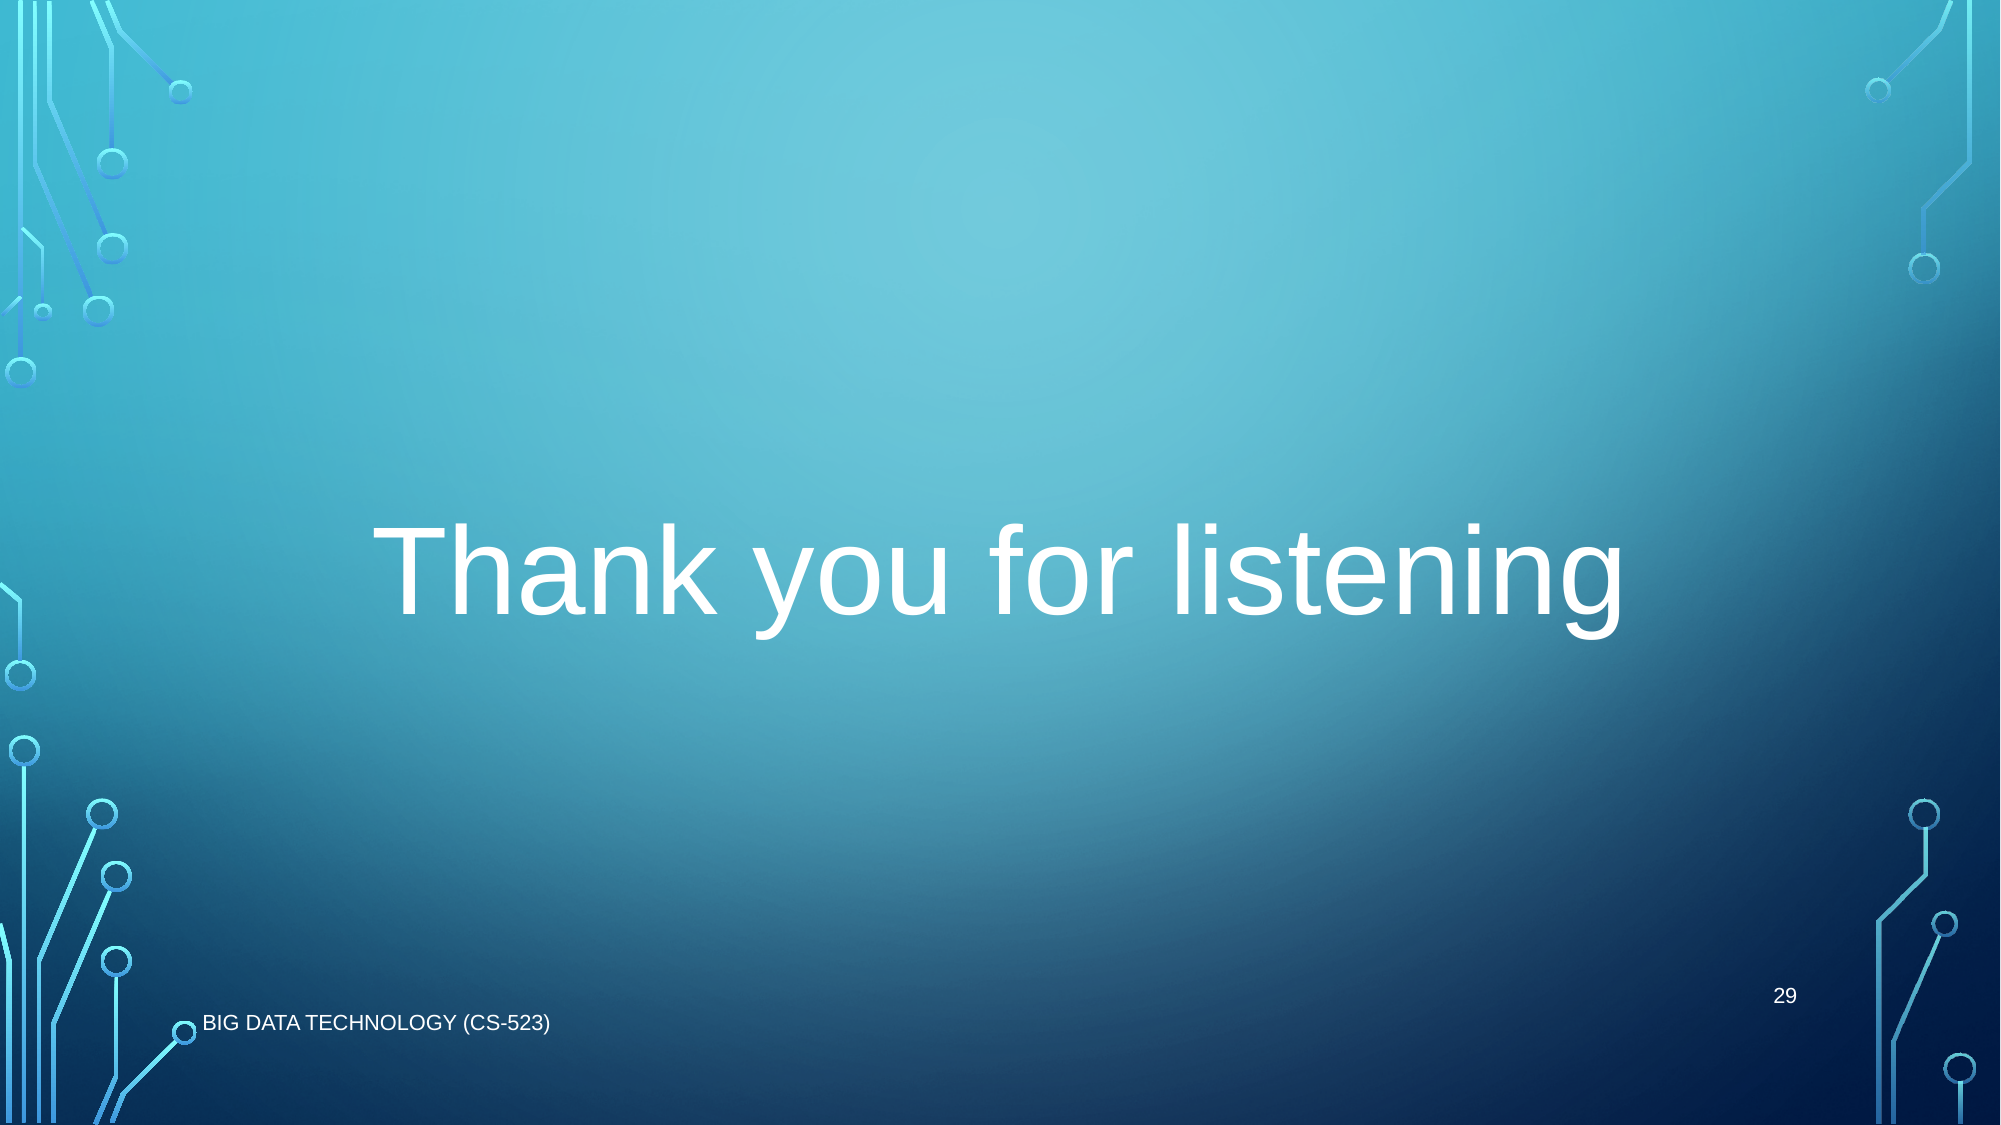

#
Thank you for listening
29
Big data technology (cs-523)